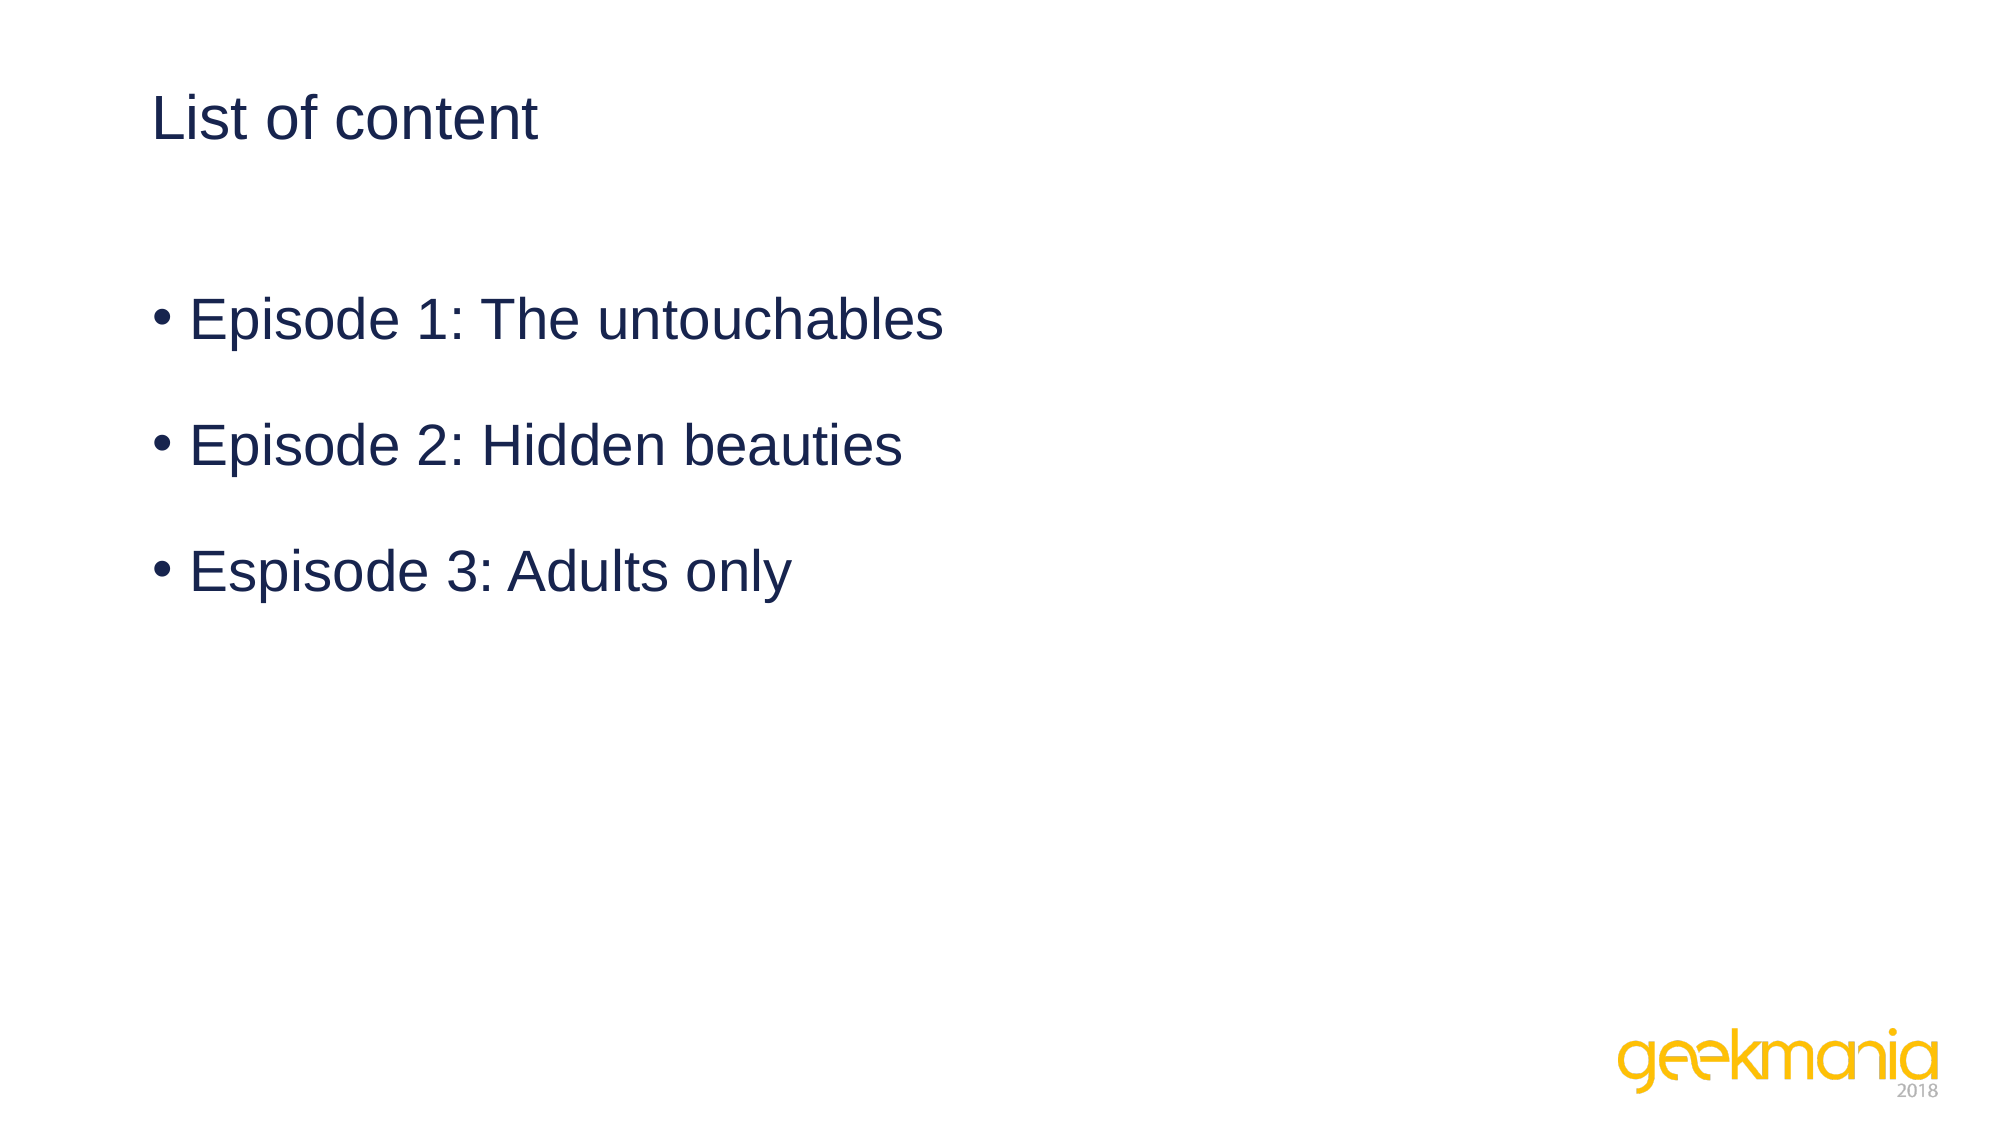

# List of content
Episode 1: The untouchables
Episode 2: Hidden beauties
Espisode 3: Adults only